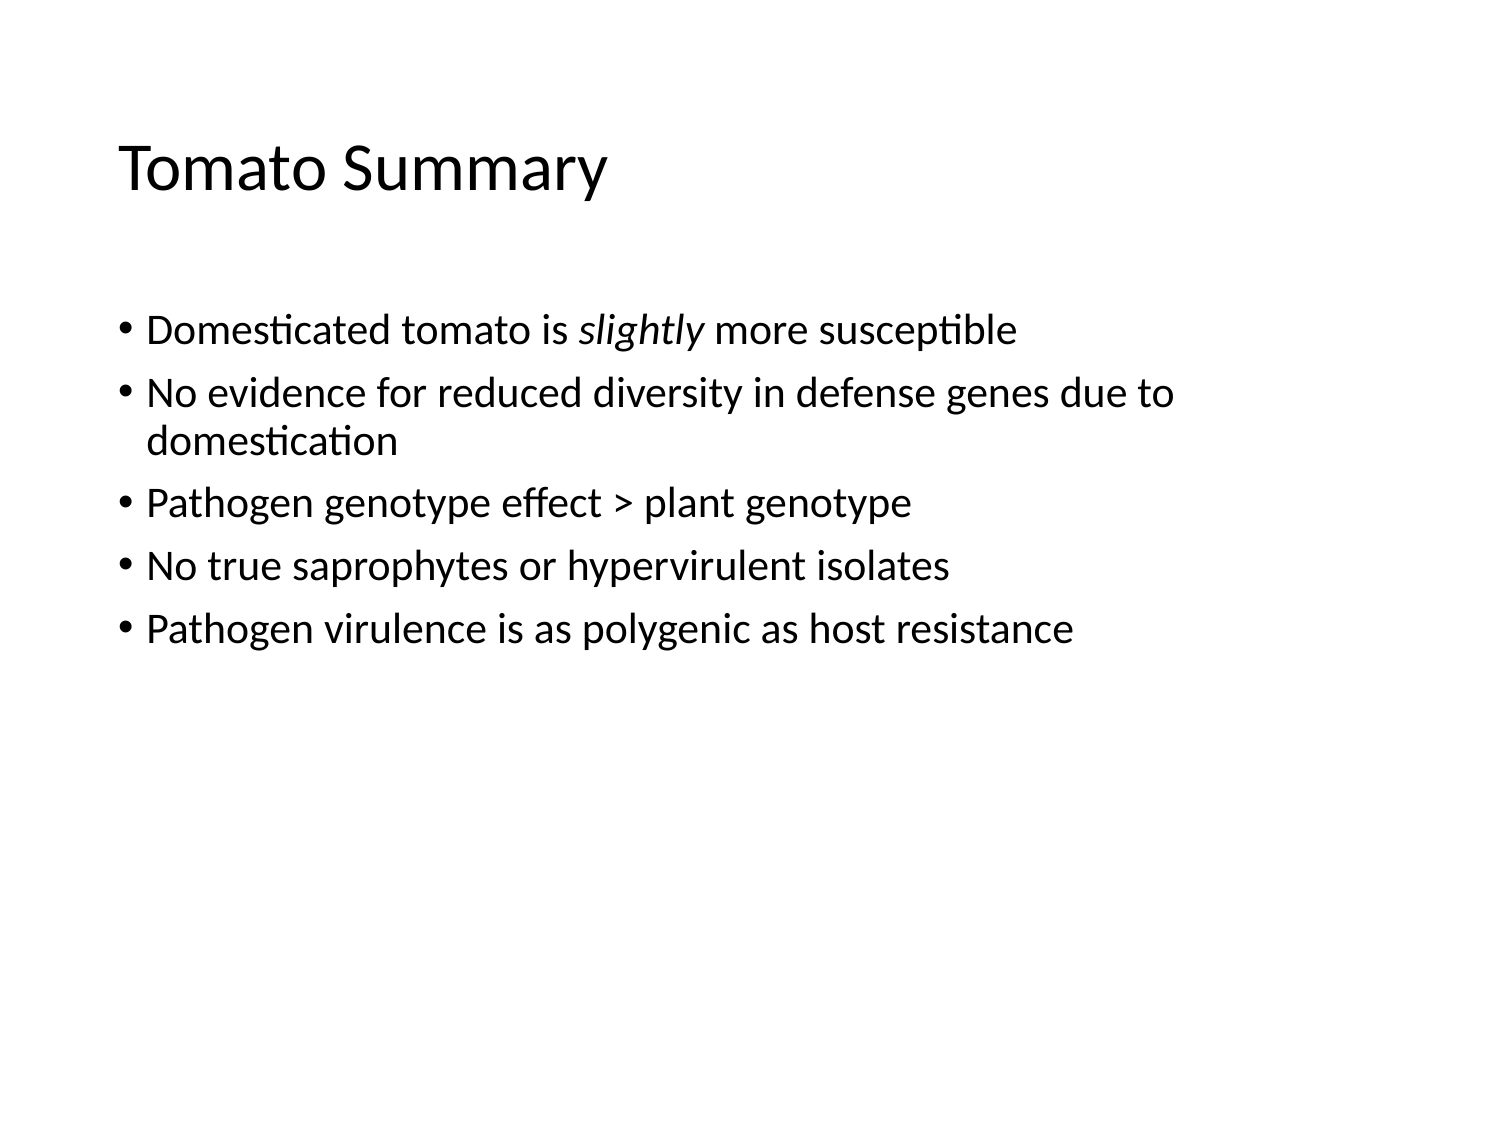

# Tomato Summary
Domesticated tomato is slightly more susceptible
No evidence for reduced diversity in defense genes due to domestication
Pathogen genotype effect > plant genotype
No true saprophytes or hypervirulent isolates
Pathogen virulence is as polygenic as host resistance